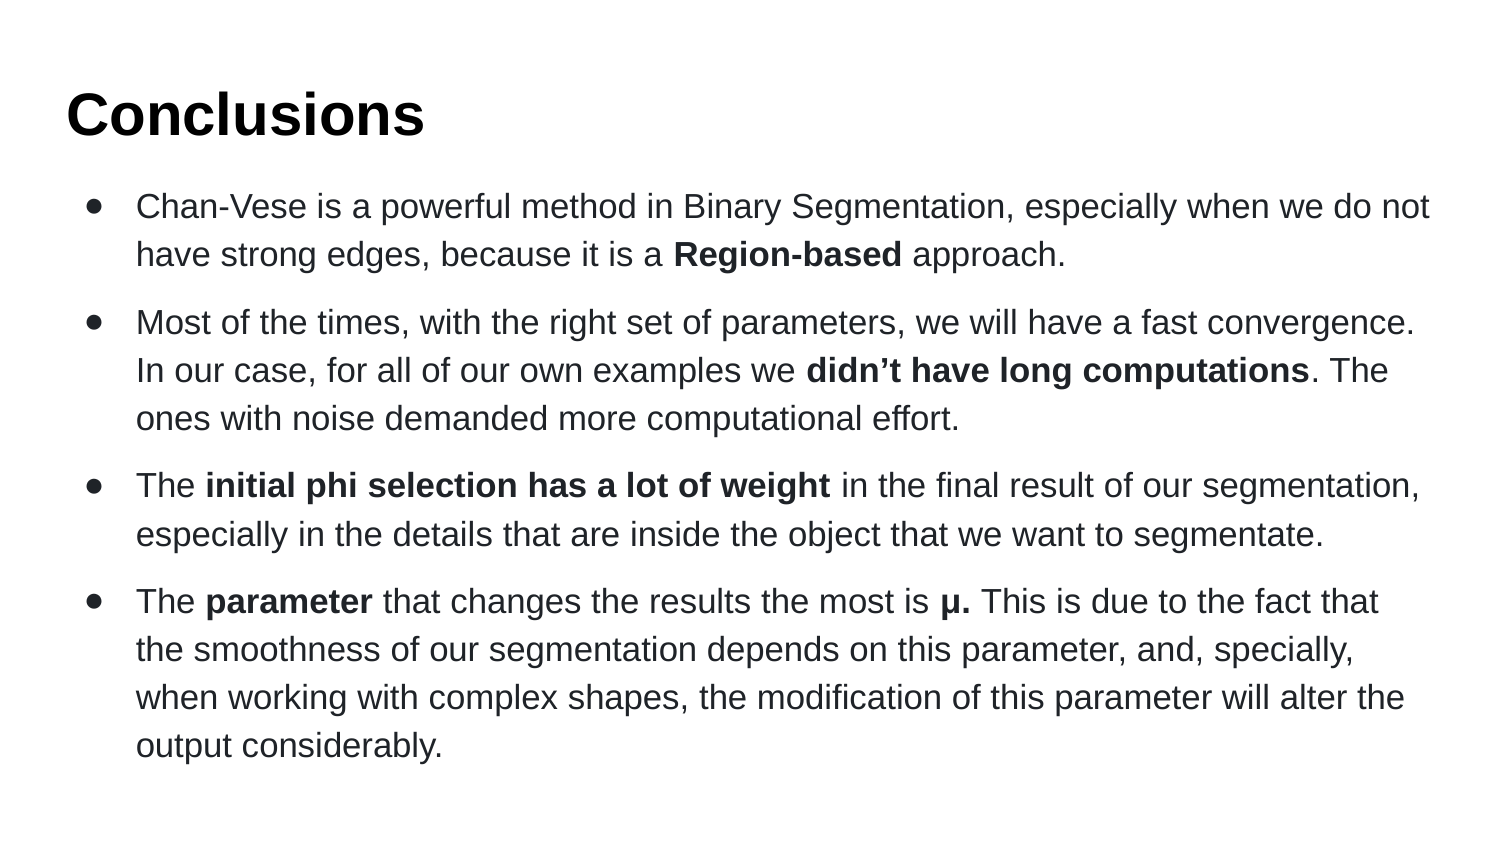

# Conclusions
Chan-Vese is a powerful method in Binary Segmentation, especially when we do not have strong edges, because it is a Region-based approach.
Most of the times, with the right set of parameters, we will have a fast convergence. In our case, for all of our own examples we didn’t have long computations. The ones with noise demanded more computational effort.
The initial phi selection has a lot of weight in the final result of our segmentation, especially in the details that are inside the object that we want to segmentate.
The parameter that changes the results the most is μ. This is due to the fact that the smoothness of our segmentation depends on this parameter, and, specially, when working with complex shapes, the modification of this parameter will alter the output considerably.